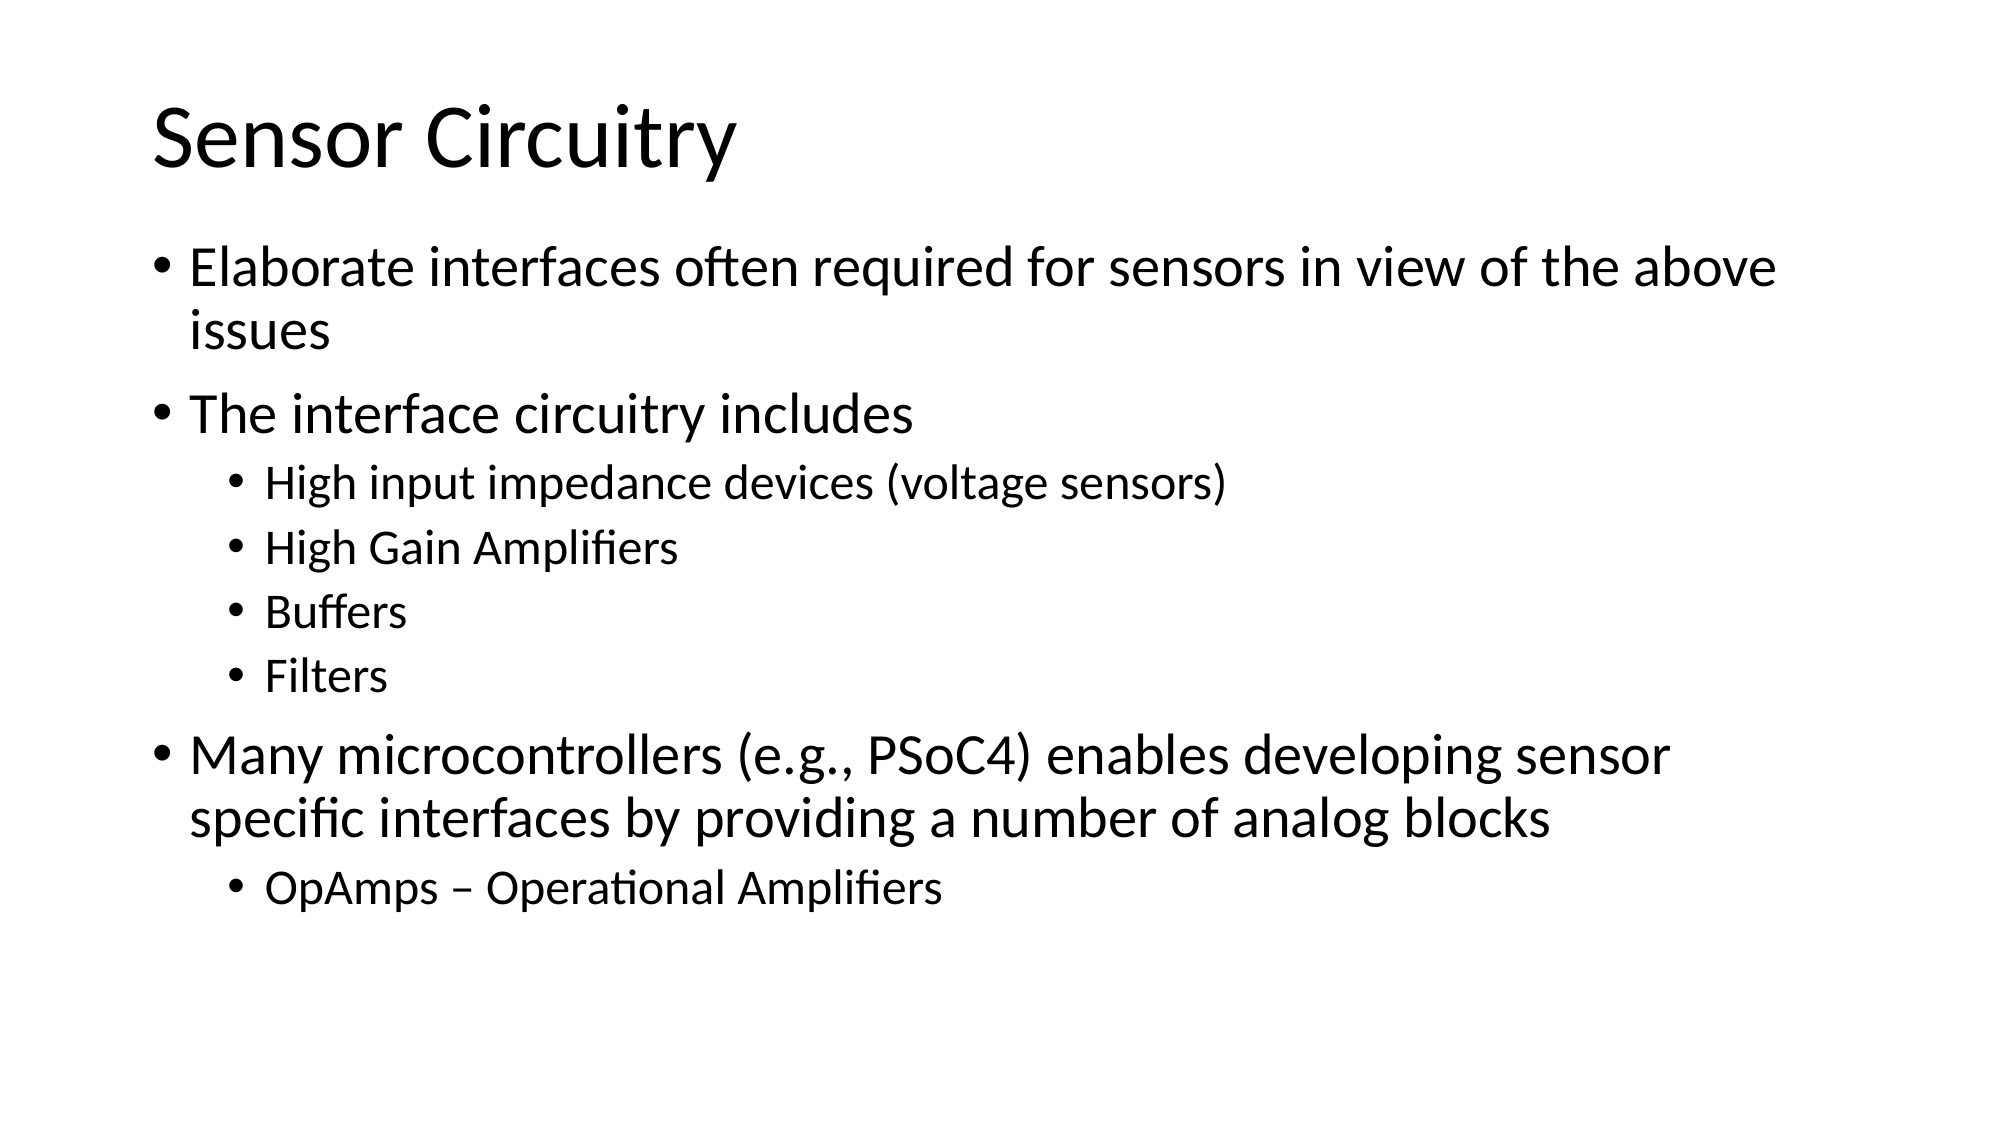

# Sensor Circuitry
Elaborate interfaces often required for sensors in view of the above issues
The interface circuitry includes
High input impedance devices (voltage sensors)
High Gain Amplifiers
Buffers
Filters
Many microcontrollers (e.g., PSoC4) enables developing sensor specific interfaces by providing a number of analog blocks
OpAmps – Operational Amplifiers